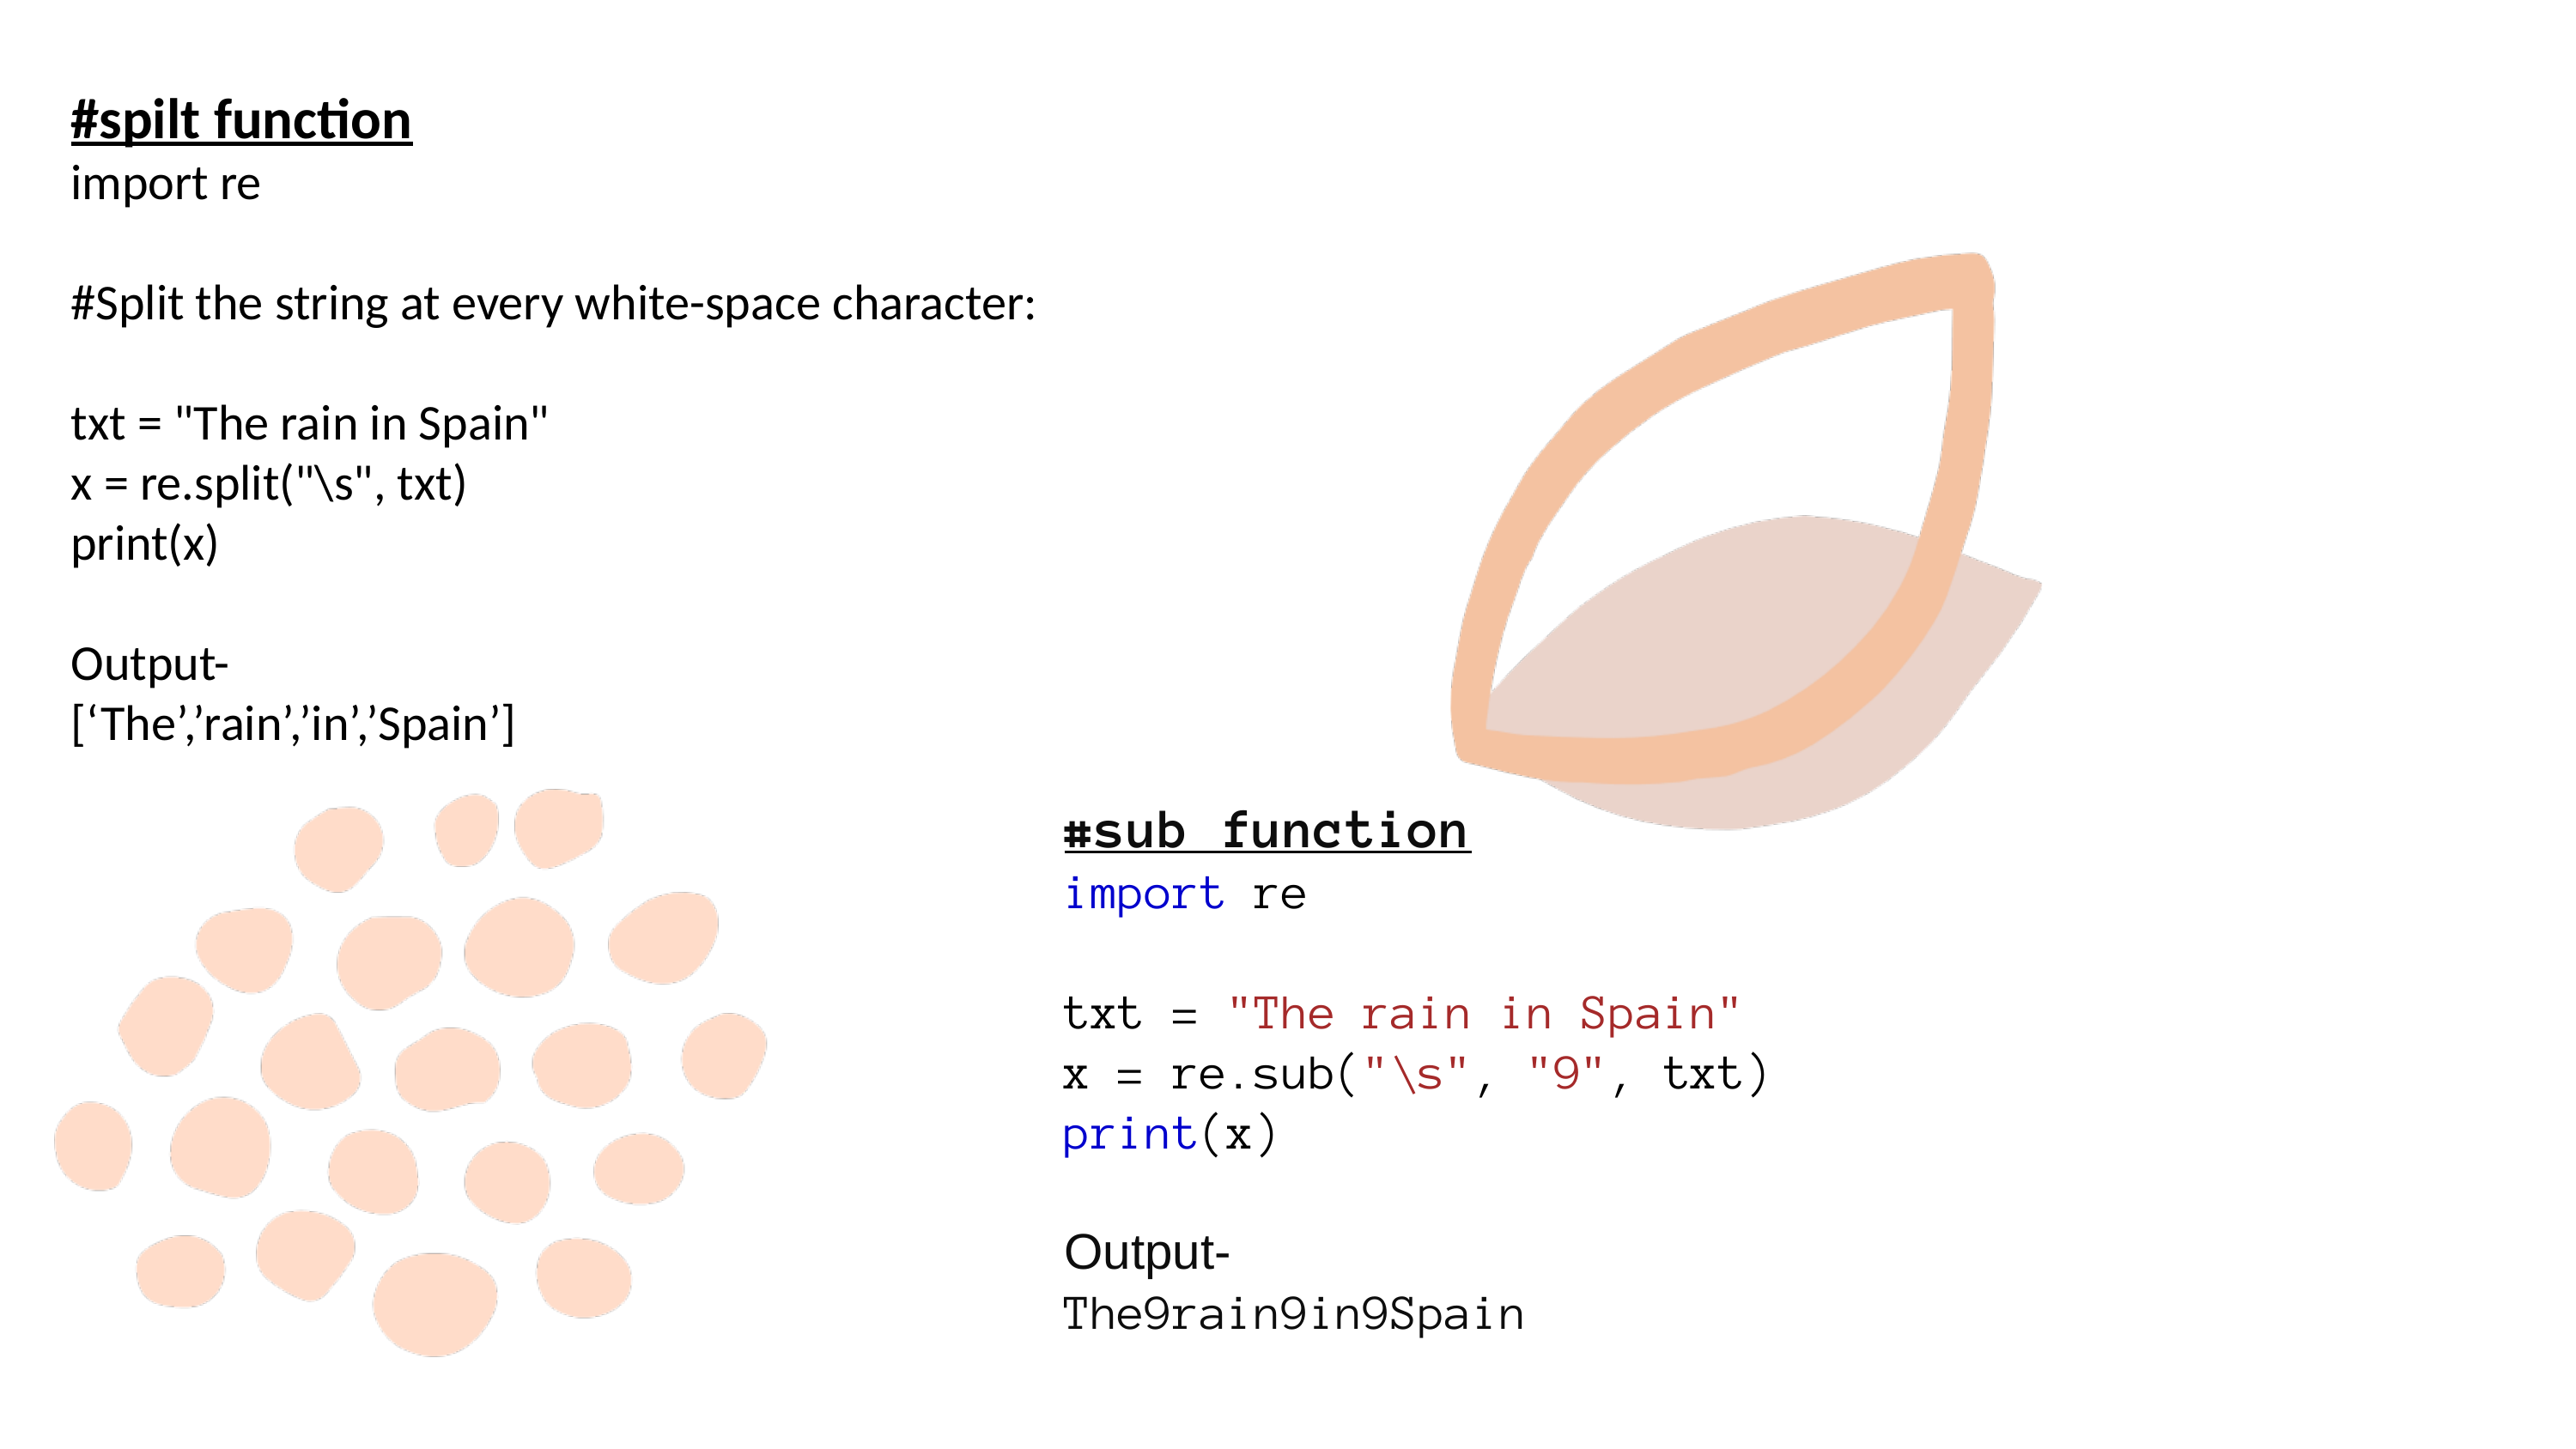

#spilt function
import re

#Split the string at every white-space character:

txt = "The rain in Spain"
x = re.split("\s", txt)
print(x)

Output-
[‘The’,’rain’,’in’,’Spain’]

#sub function
import re
txt = "The rain in Spain"
x = re.sub("\s", "9", txt)
print(x)

Output-
The9rain9in9Spain